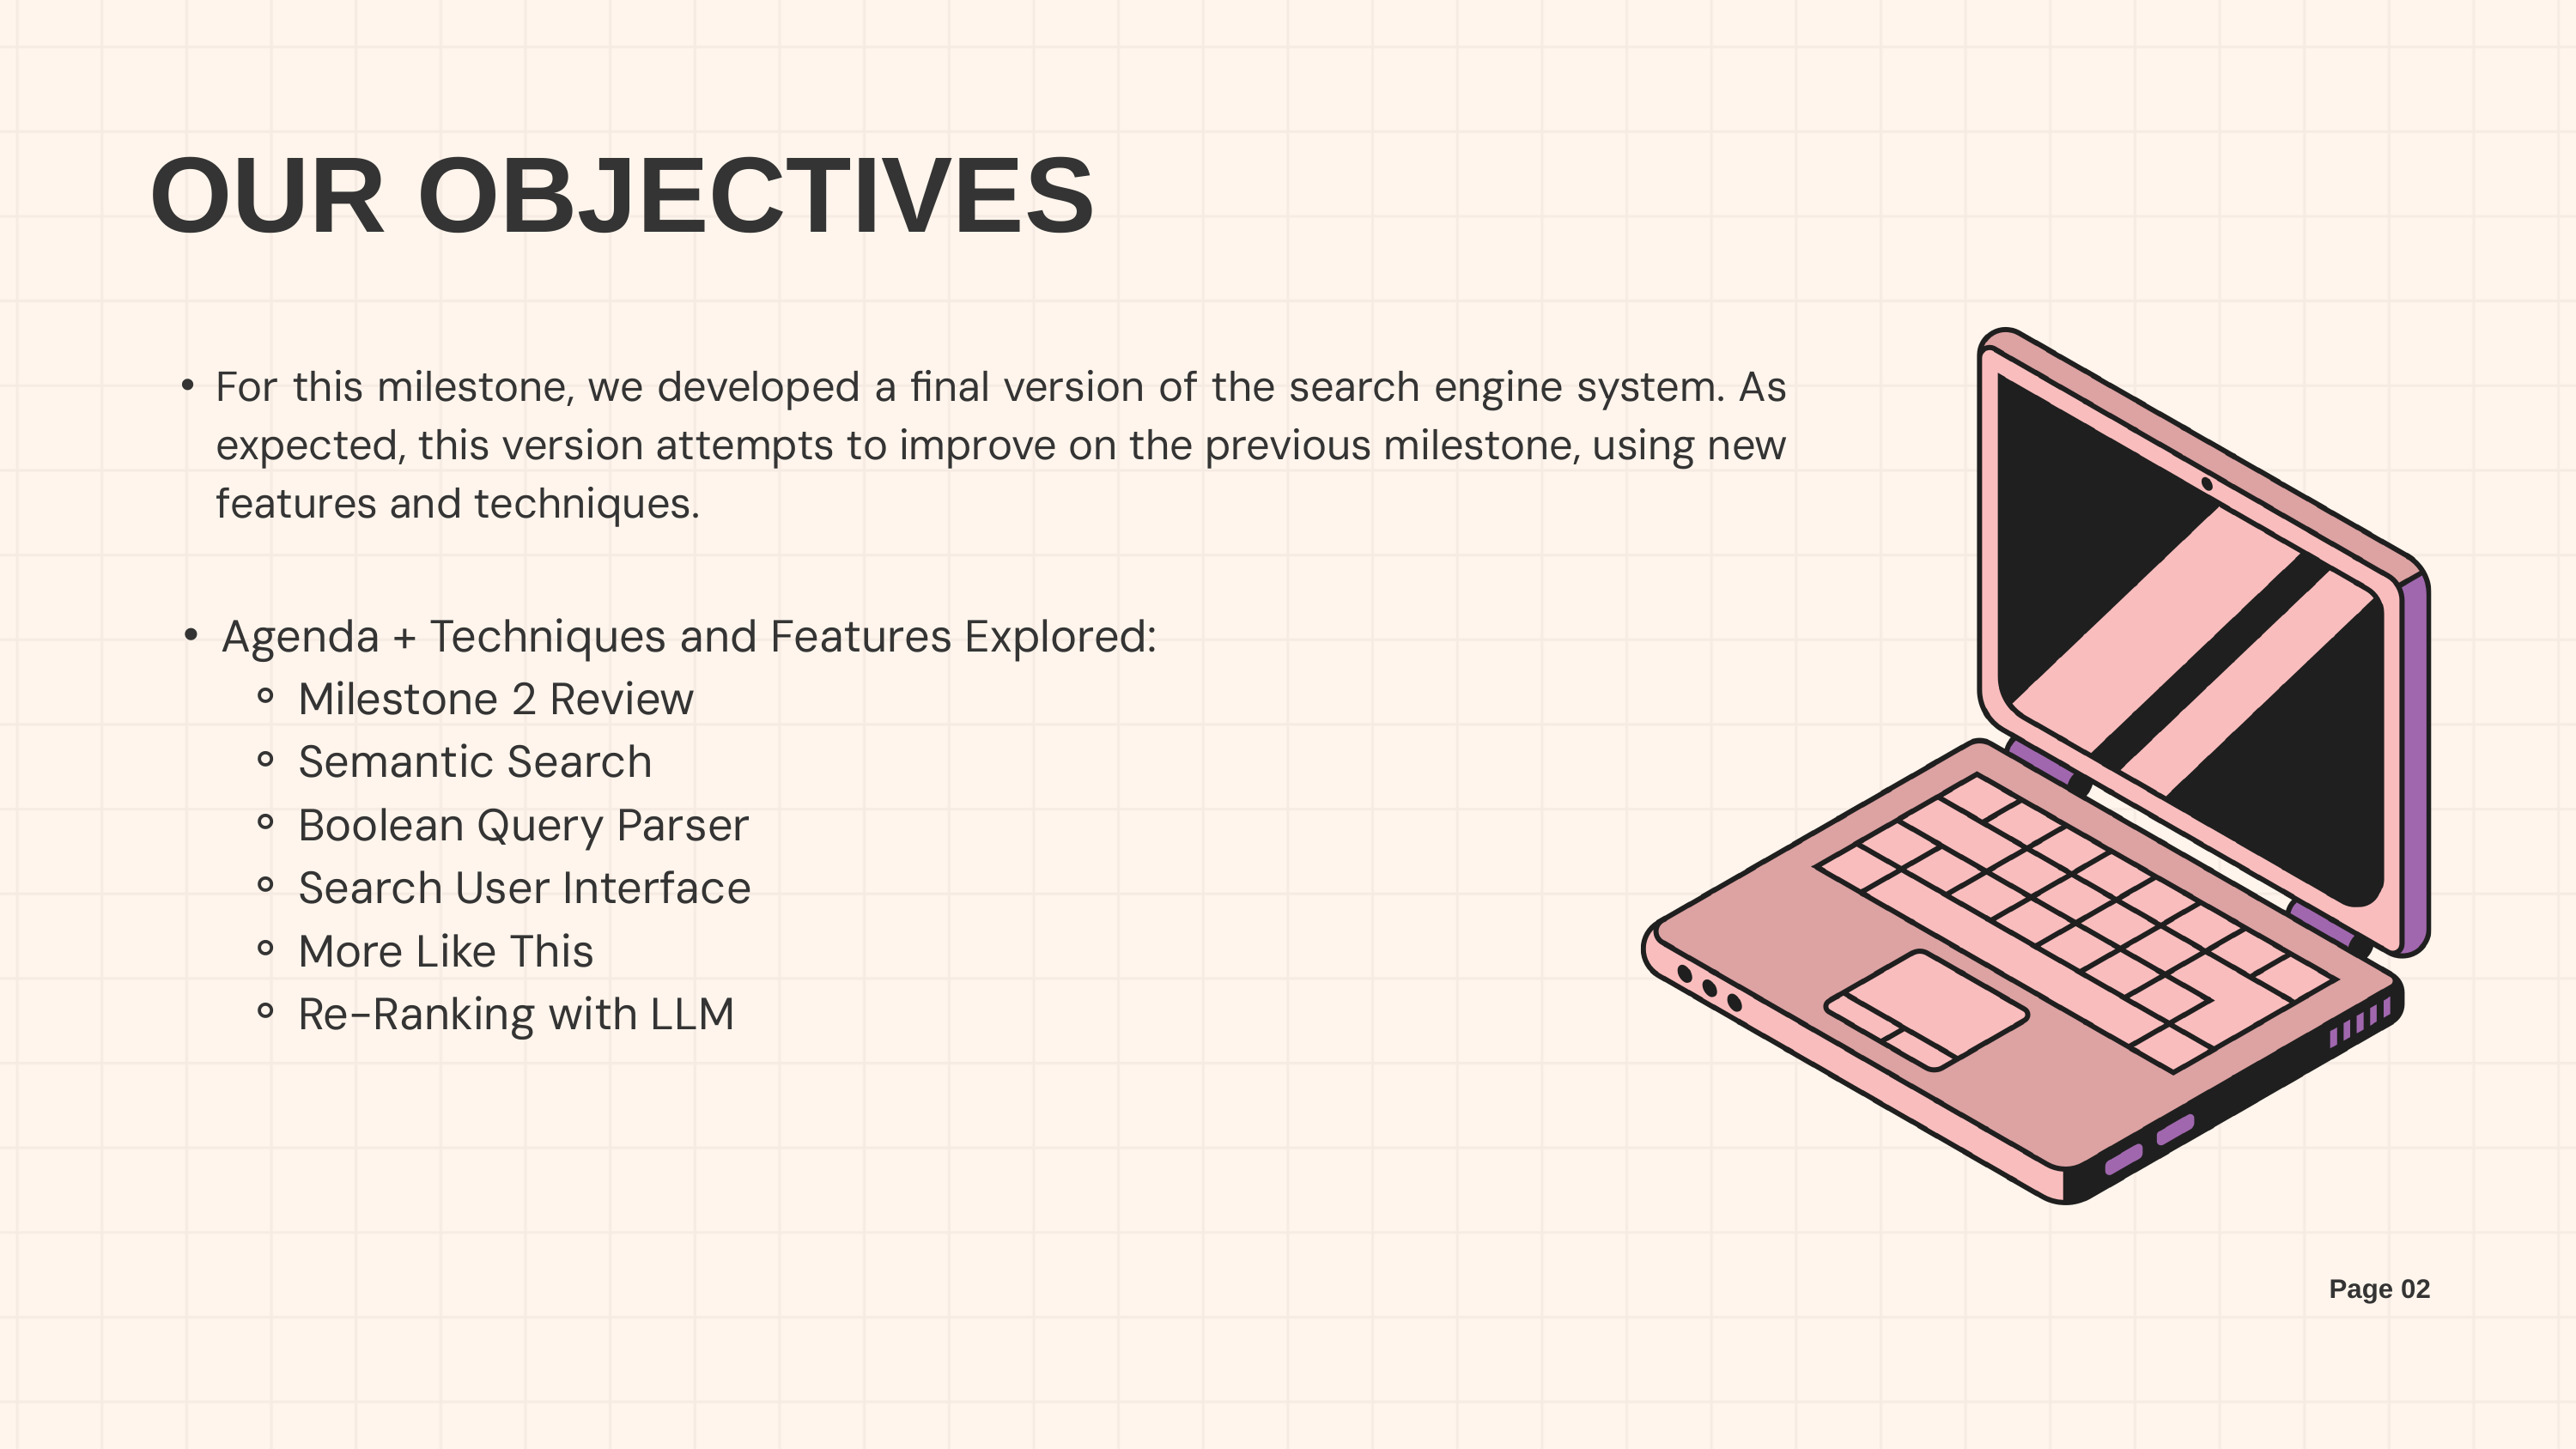

OUR OBJECTIVES

For this milestone, we developed a final version of the search engine system. As expected, this version attempts to improve on the previous milestone, using new features and techniques.
Agenda + Techniques and Features Explored:
Milestone 2 Review
Semantic Search
Boolean Query Parser
Search User Interface
More Like This
Re-Ranking with LLM
Page 02